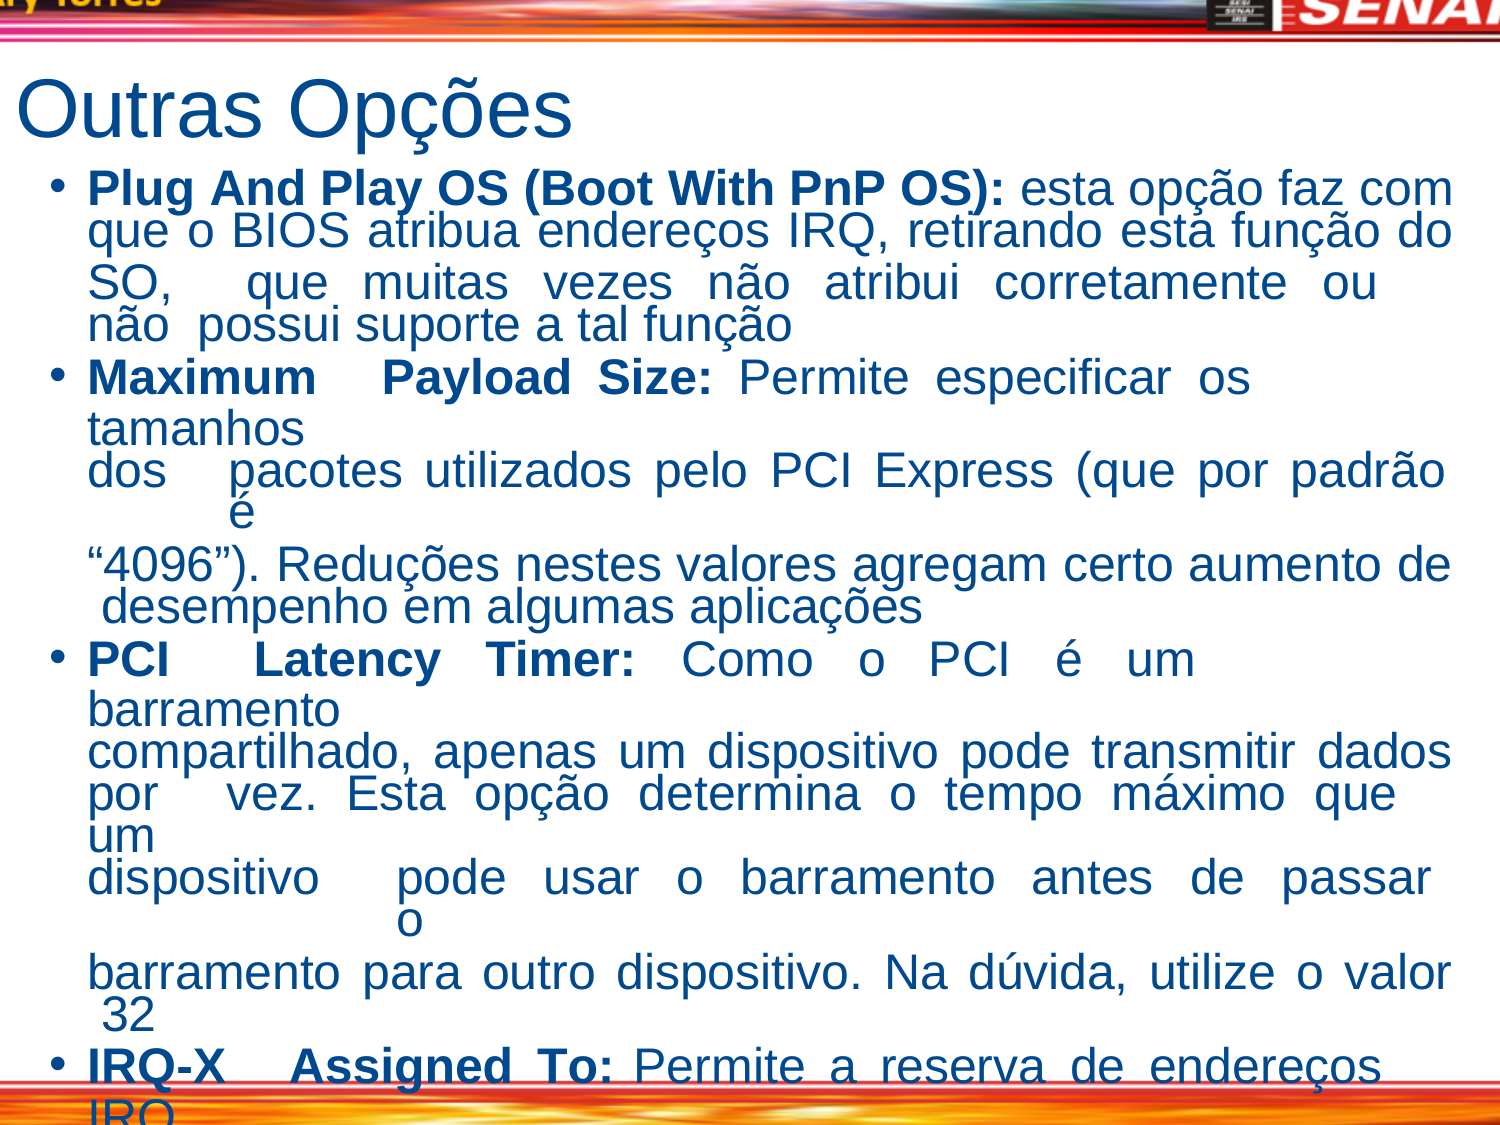

# Outras Opções
Plug And Play OS (Boot With PnP OS): esta opção faz com
que o BIOS atribua endereços IRQ, retirando esta função do
SO,	que	muitas	vezes	não	atribui	corretamente	ou	não  possui suporte a tal função
Maximum	Payload	Size:	Permite	especificar	os	tamanhos
dos	pacotes	utilizados	pelo	PCI Express	(que	por	padrão	é
“4096”). Reduções nestes valores agregam certo aumento de  desempenho em algumas aplicações
PCI	Latency	Timer:	Como	o	PCI	é	um	barramento
compartilhado, apenas um dispositivo pode transmitir dados
por	vez.	Esta	opção	determina	o	tempo	máximo	que	um
dispositivo	pode	usar	o	barramento	antes	de	passar	o
barramento para outro dispositivo. Na dúvida, utilize o valor  32
IRQ-X	Assigned	To:	Permite	a	reserva	de	endereços	IRQ
em	casos	de	dispositivos	que	não	utilizam	o	padrão	plug-  and-play.